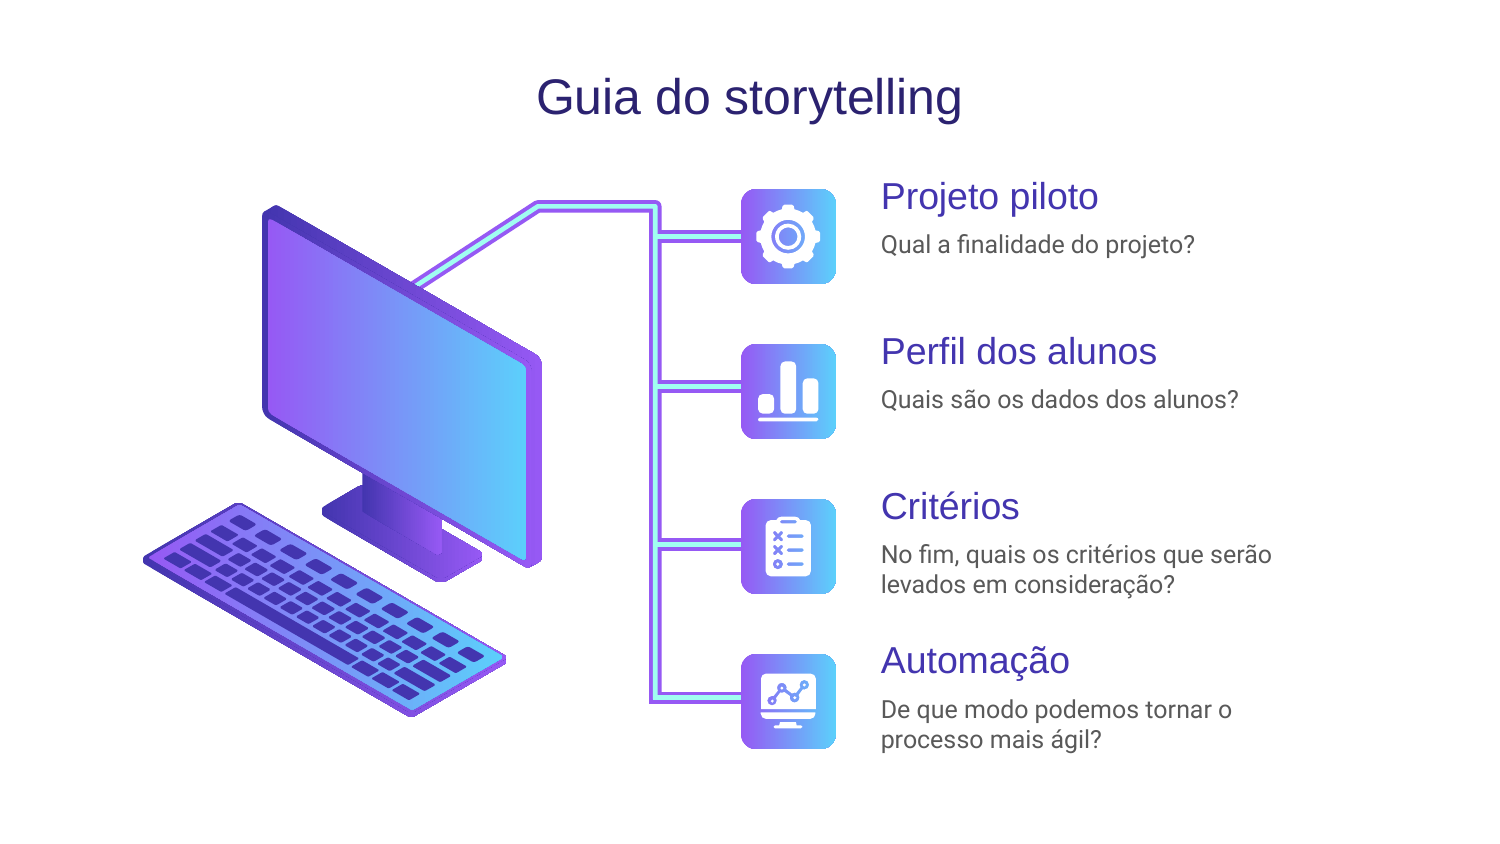

Guia do storytelling
Projeto piloto
Qual a finalidade do projeto?

Perfil dos alunos
Quais são os dados dos alunos?

Critérios
No fim, quais os critérios que serão levados em consideração?

Automação
De que modo podemos tornar o processo mais ágil?